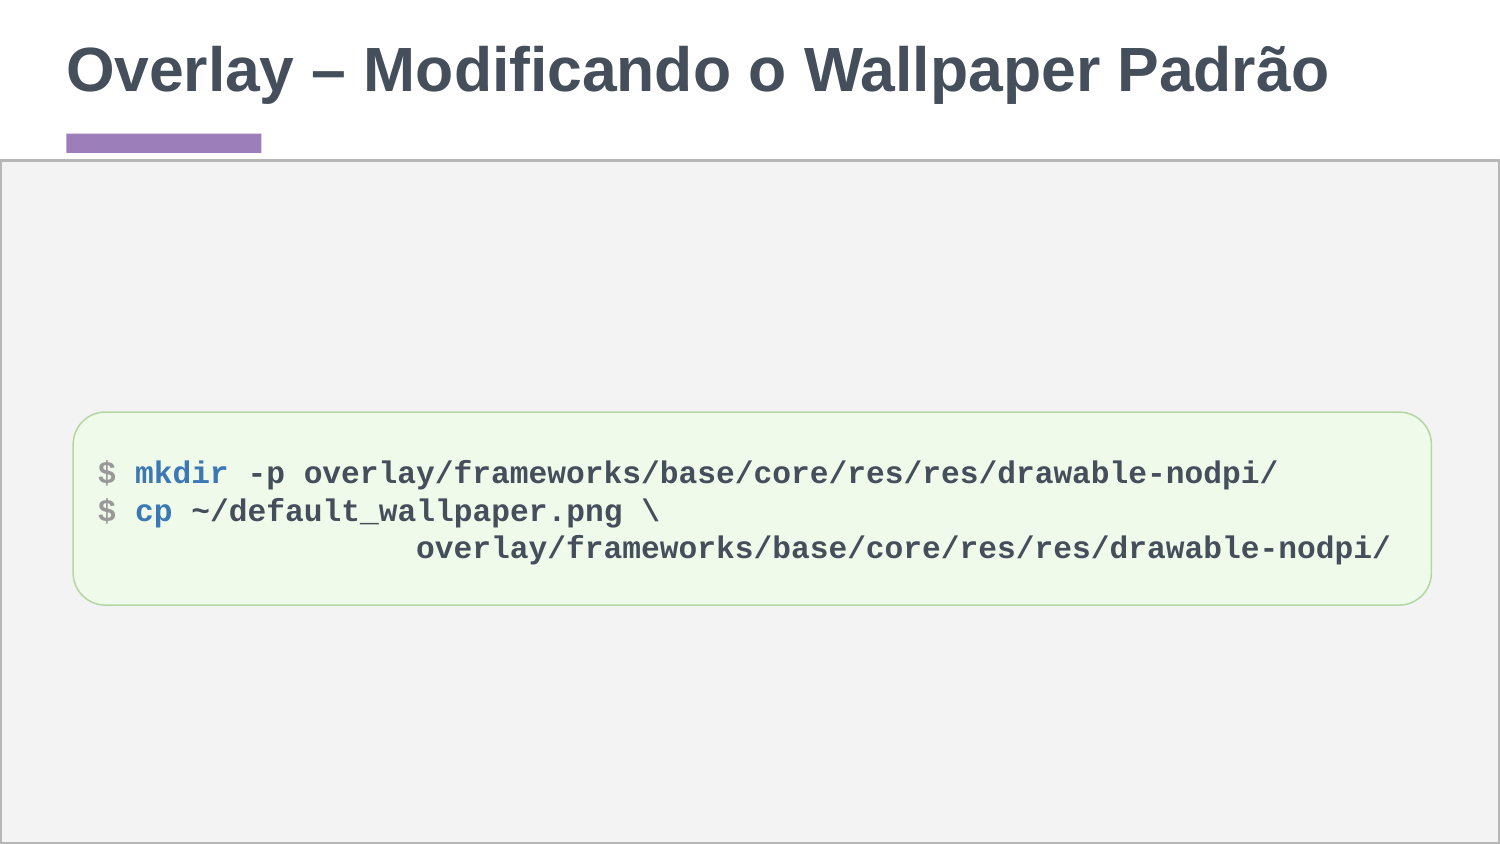

# Overlay – Modificando o Wallpaper Padrão

$ mkdir -p overlay/frameworks/base/core/res/res/drawable-nodpi/
$ cp ~/default_wallpaper.png \
                 overlay/frameworks/base/core/res/res/drawable-nodpi/
134